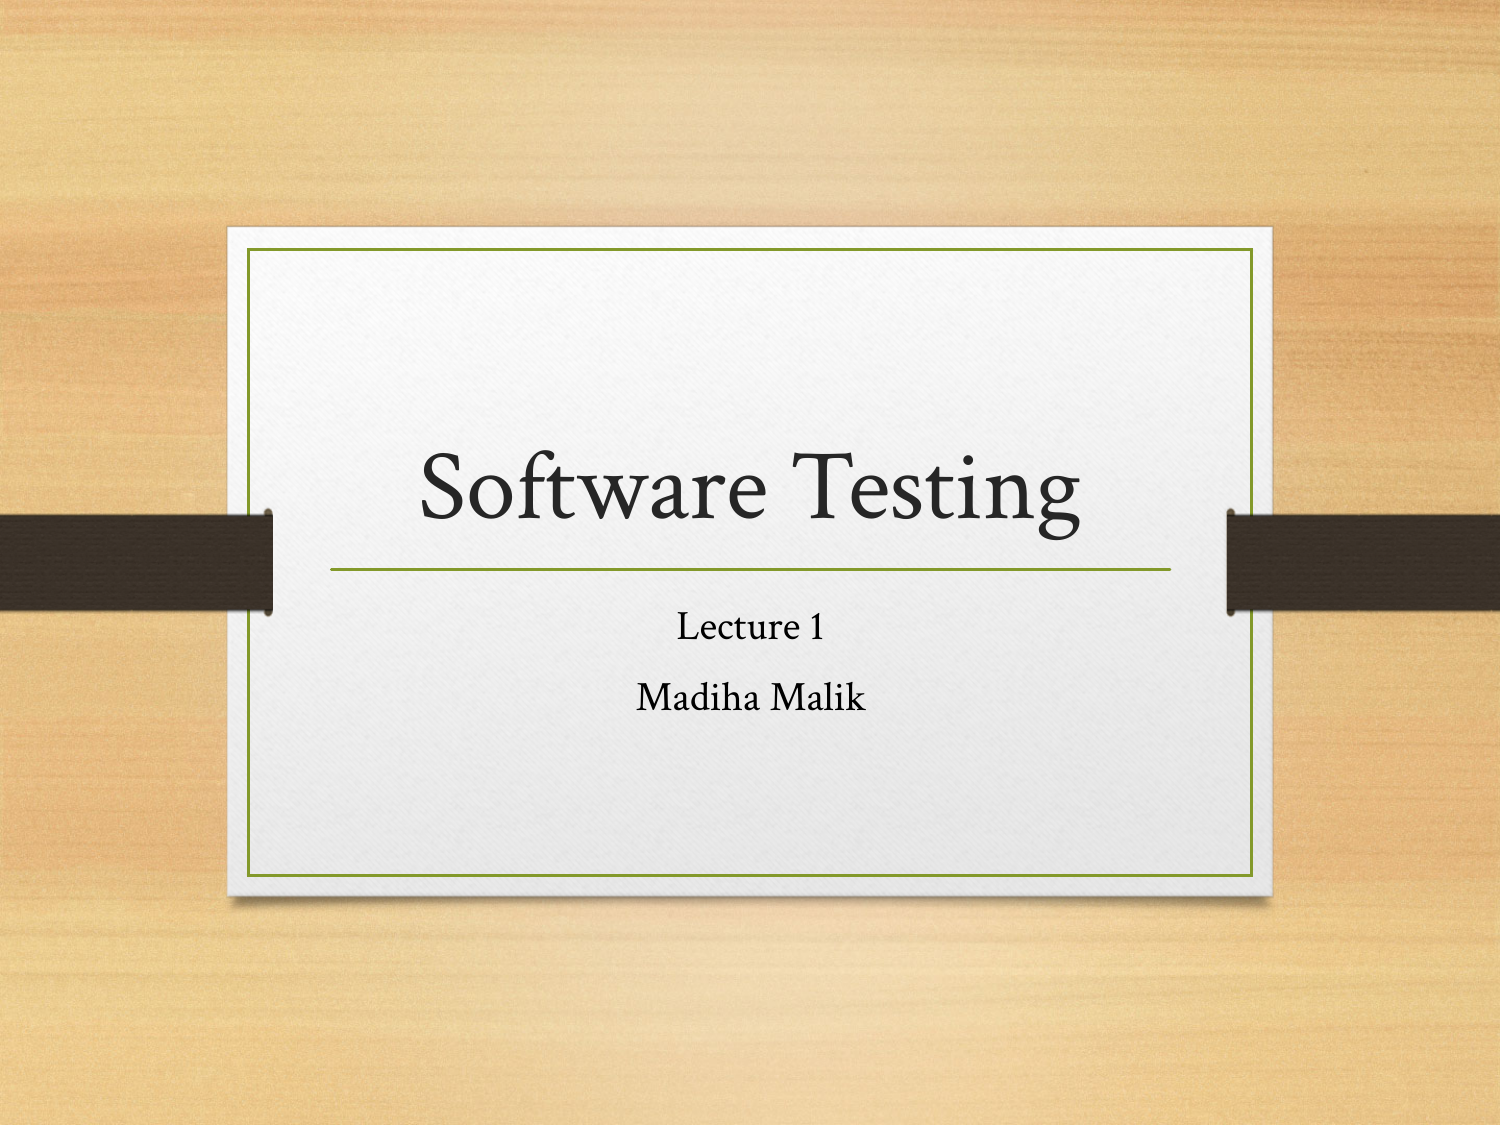

# Software Testing
Lecture 1
Madiha Malik